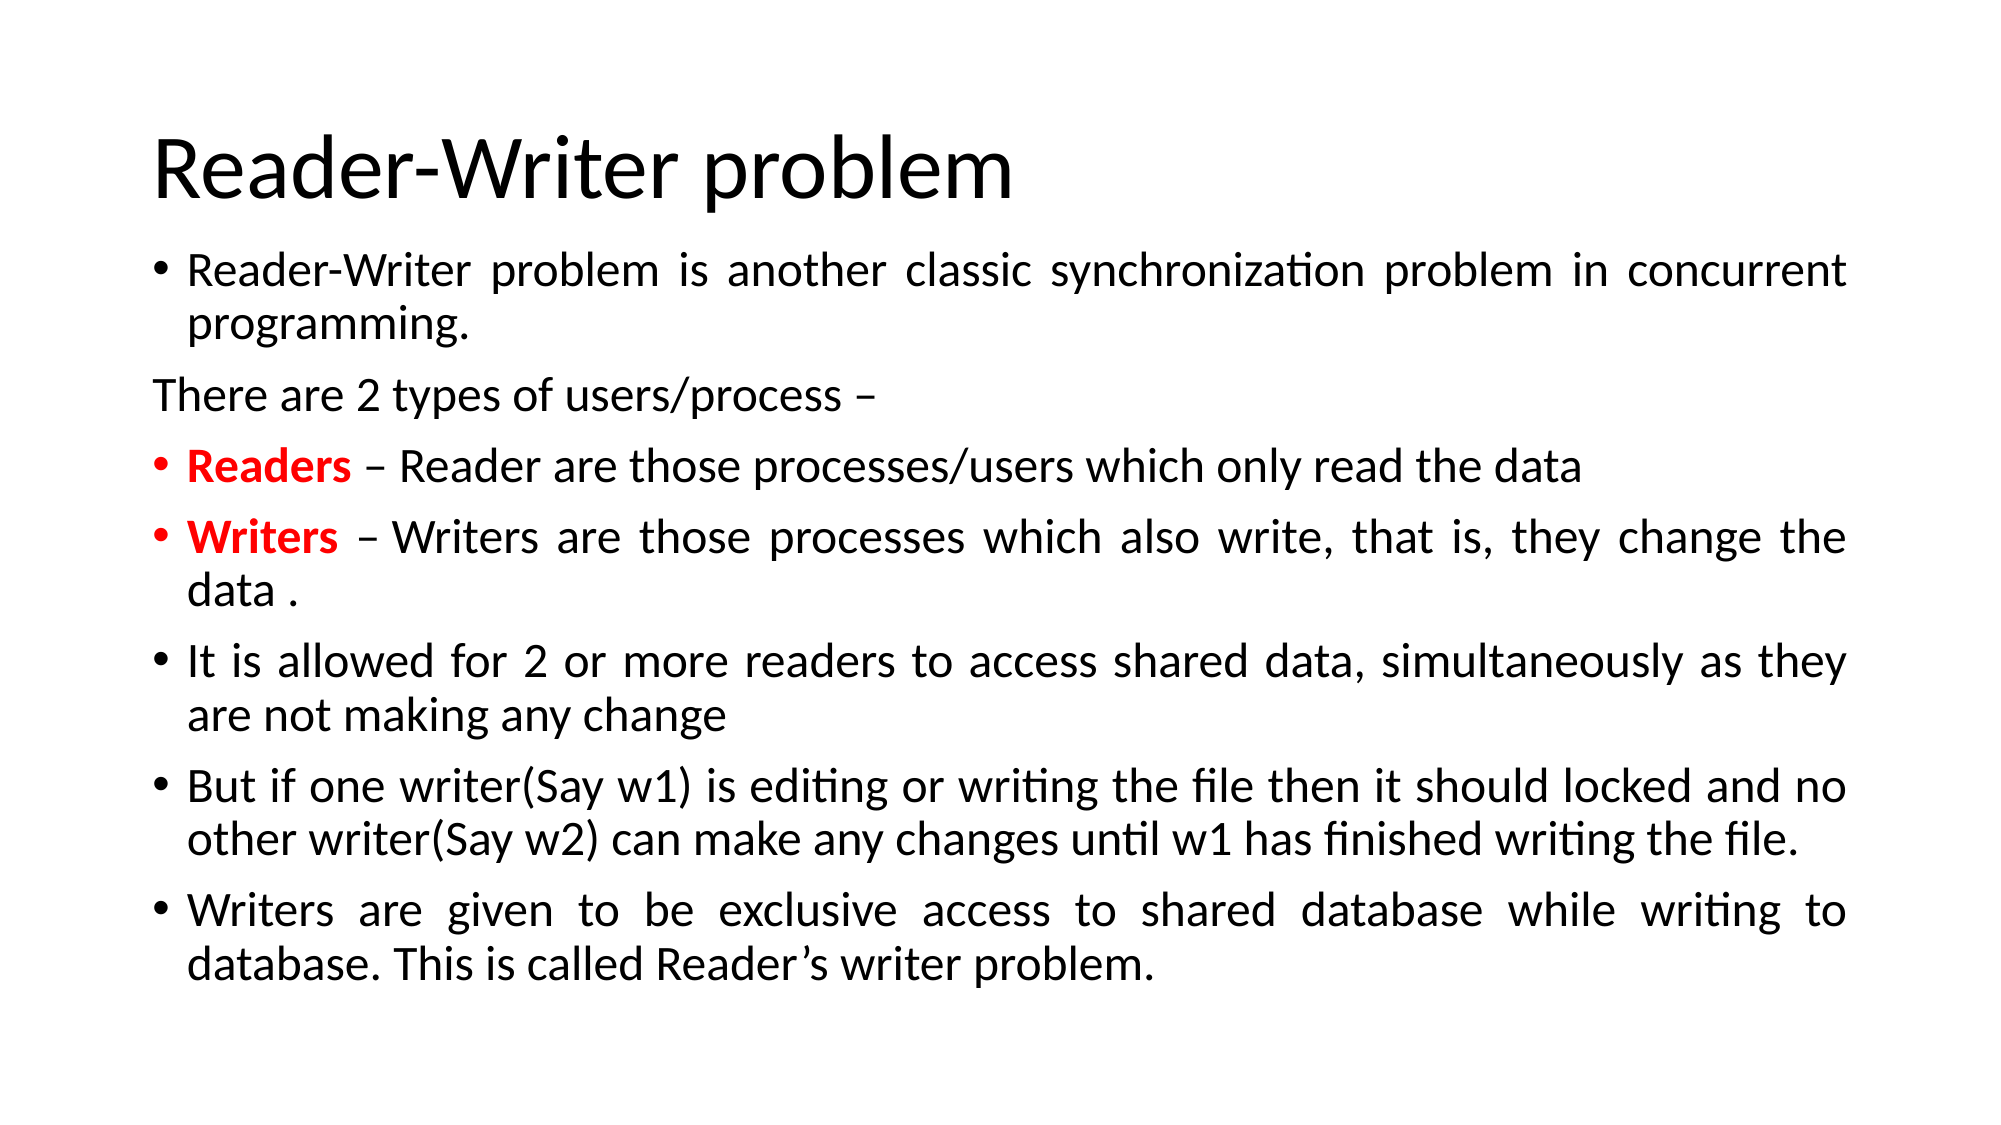

# Reader-Writer problem
Reader-Writer problem is another classic synchronization problem in concurrent programming.
There are 2 types of users/process –
Readers – Reader are those processes/users which only read the data
Writers – Writers are those processes which also write, that is, they change the data .
It is allowed for 2 or more readers to access shared data, simultaneously as they are not making any change
But if one writer(Say w1) is editing or writing the file then it should locked and no other writer(Say w2) can make any changes until w1 has finished writing the file.
Writers are given to be exclusive access to shared database while writing to database. This is called Reader’s writer problem.